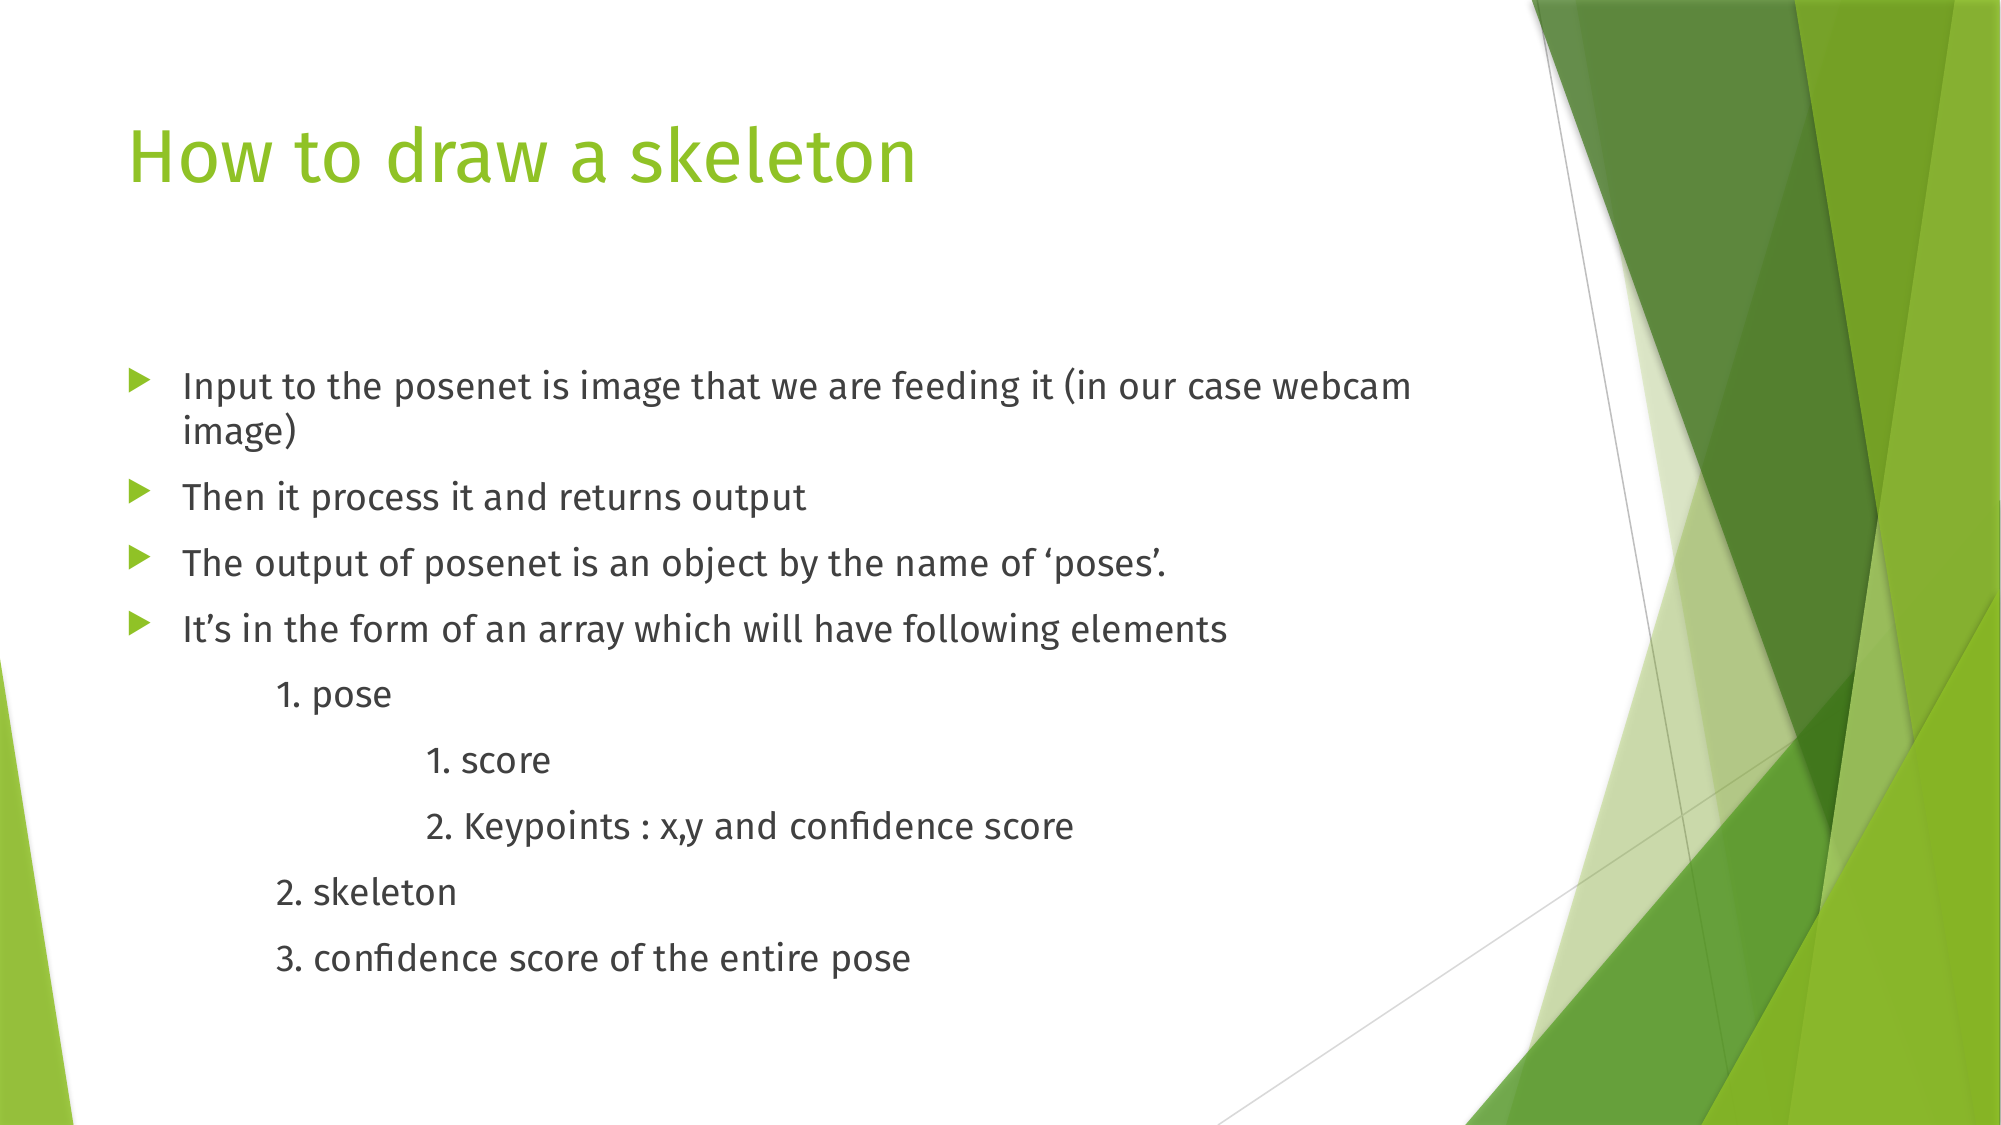

# How to draw a skeleton
Input to the posenet is image that we are feeding it (in our case webcam image)
Then it process it and returns output
The output of posenet is an object by the name of ‘poses’.
It’s in the form of an array which will have following elements
	1. pose
		1. score
		2. Keypoints : x,y and confidence score
	2. skeleton
	3. confidence score of the entire pose